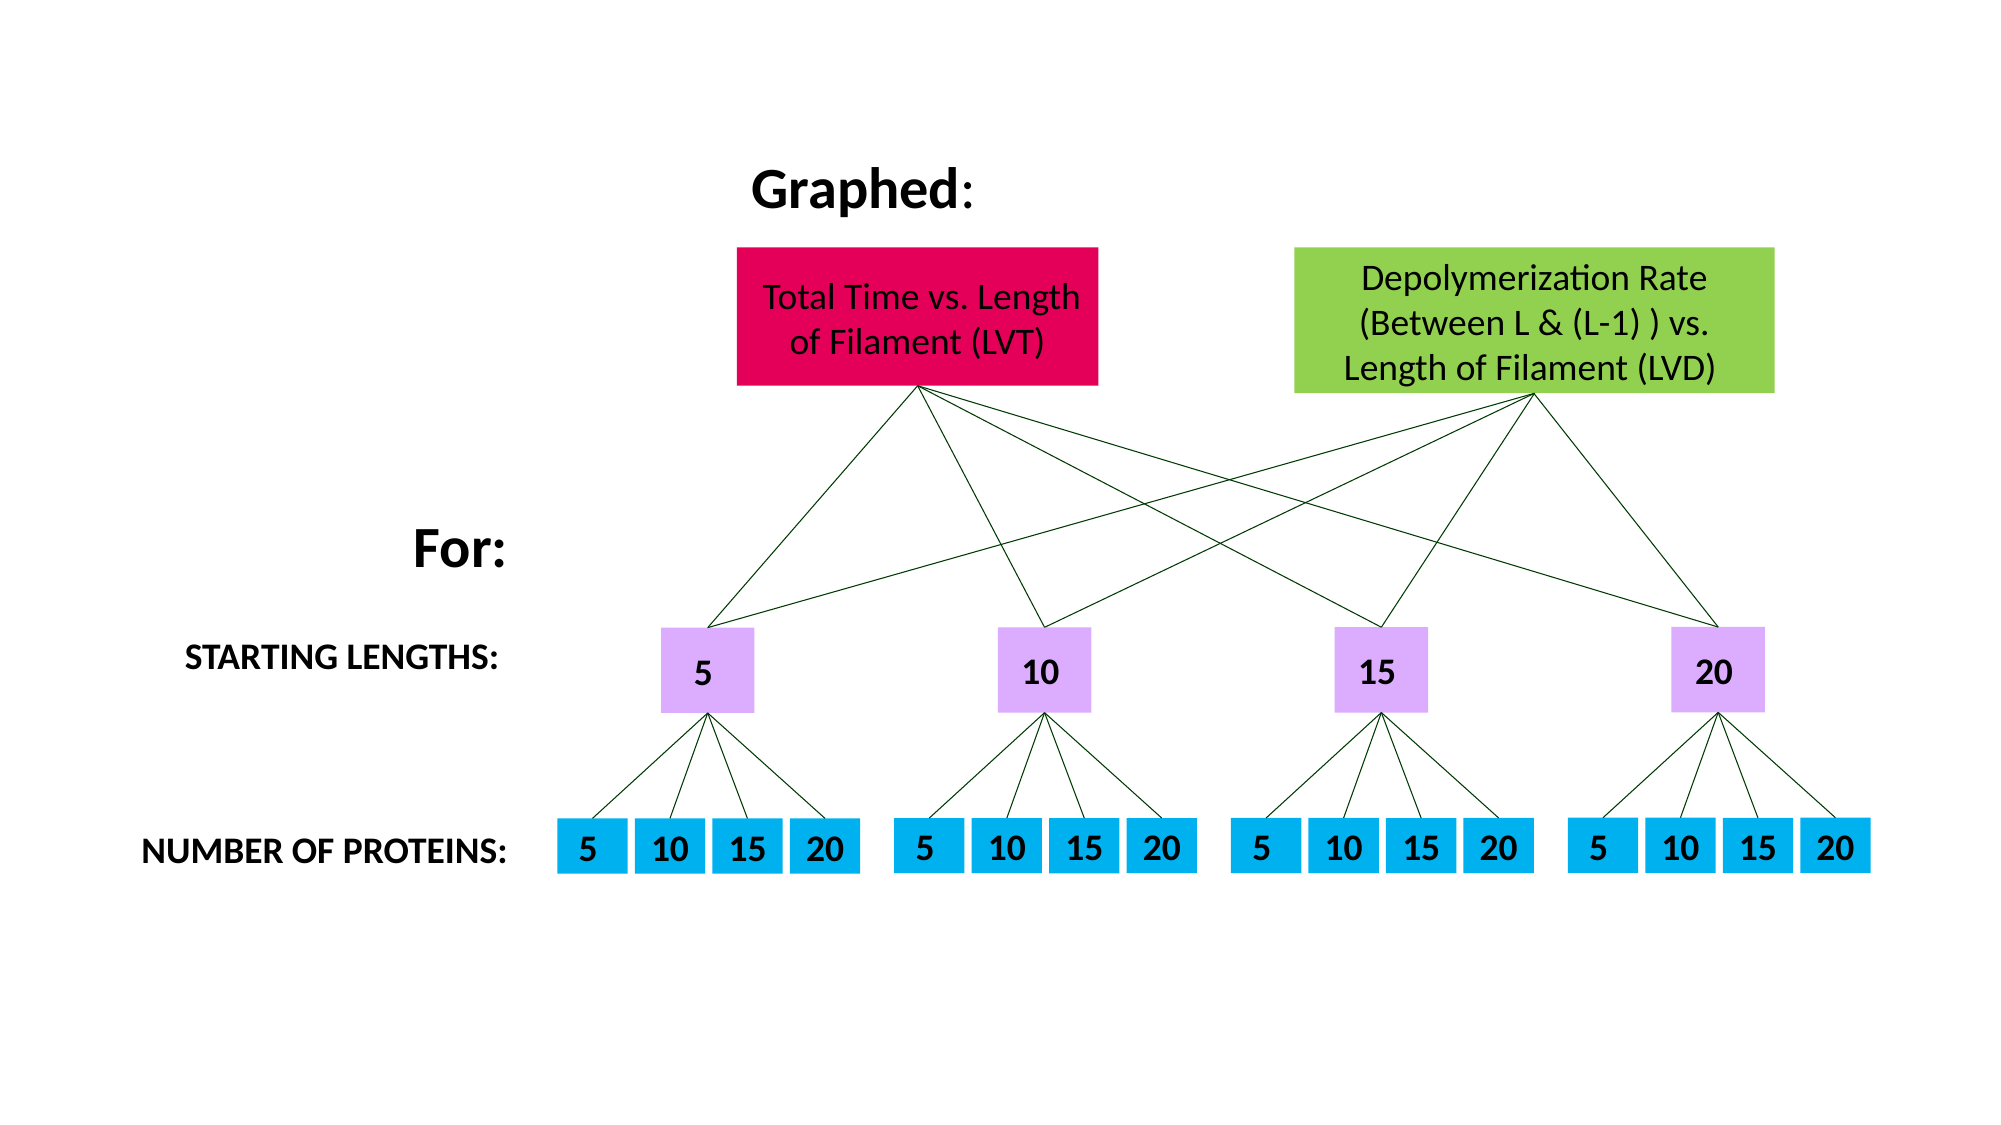

Graphed:

 Total Time vs. Length of Filament (LVT)
Depolymerization Rate (Between L & (L-1) ) vs. Length of Filament (LVD)
For:

STARTING LENGTHS:
20
5
10
20
15
15
5
10
20
15
10
5
10
20
15
5
5
10
20
15
NUMBER OF PROTEINS: